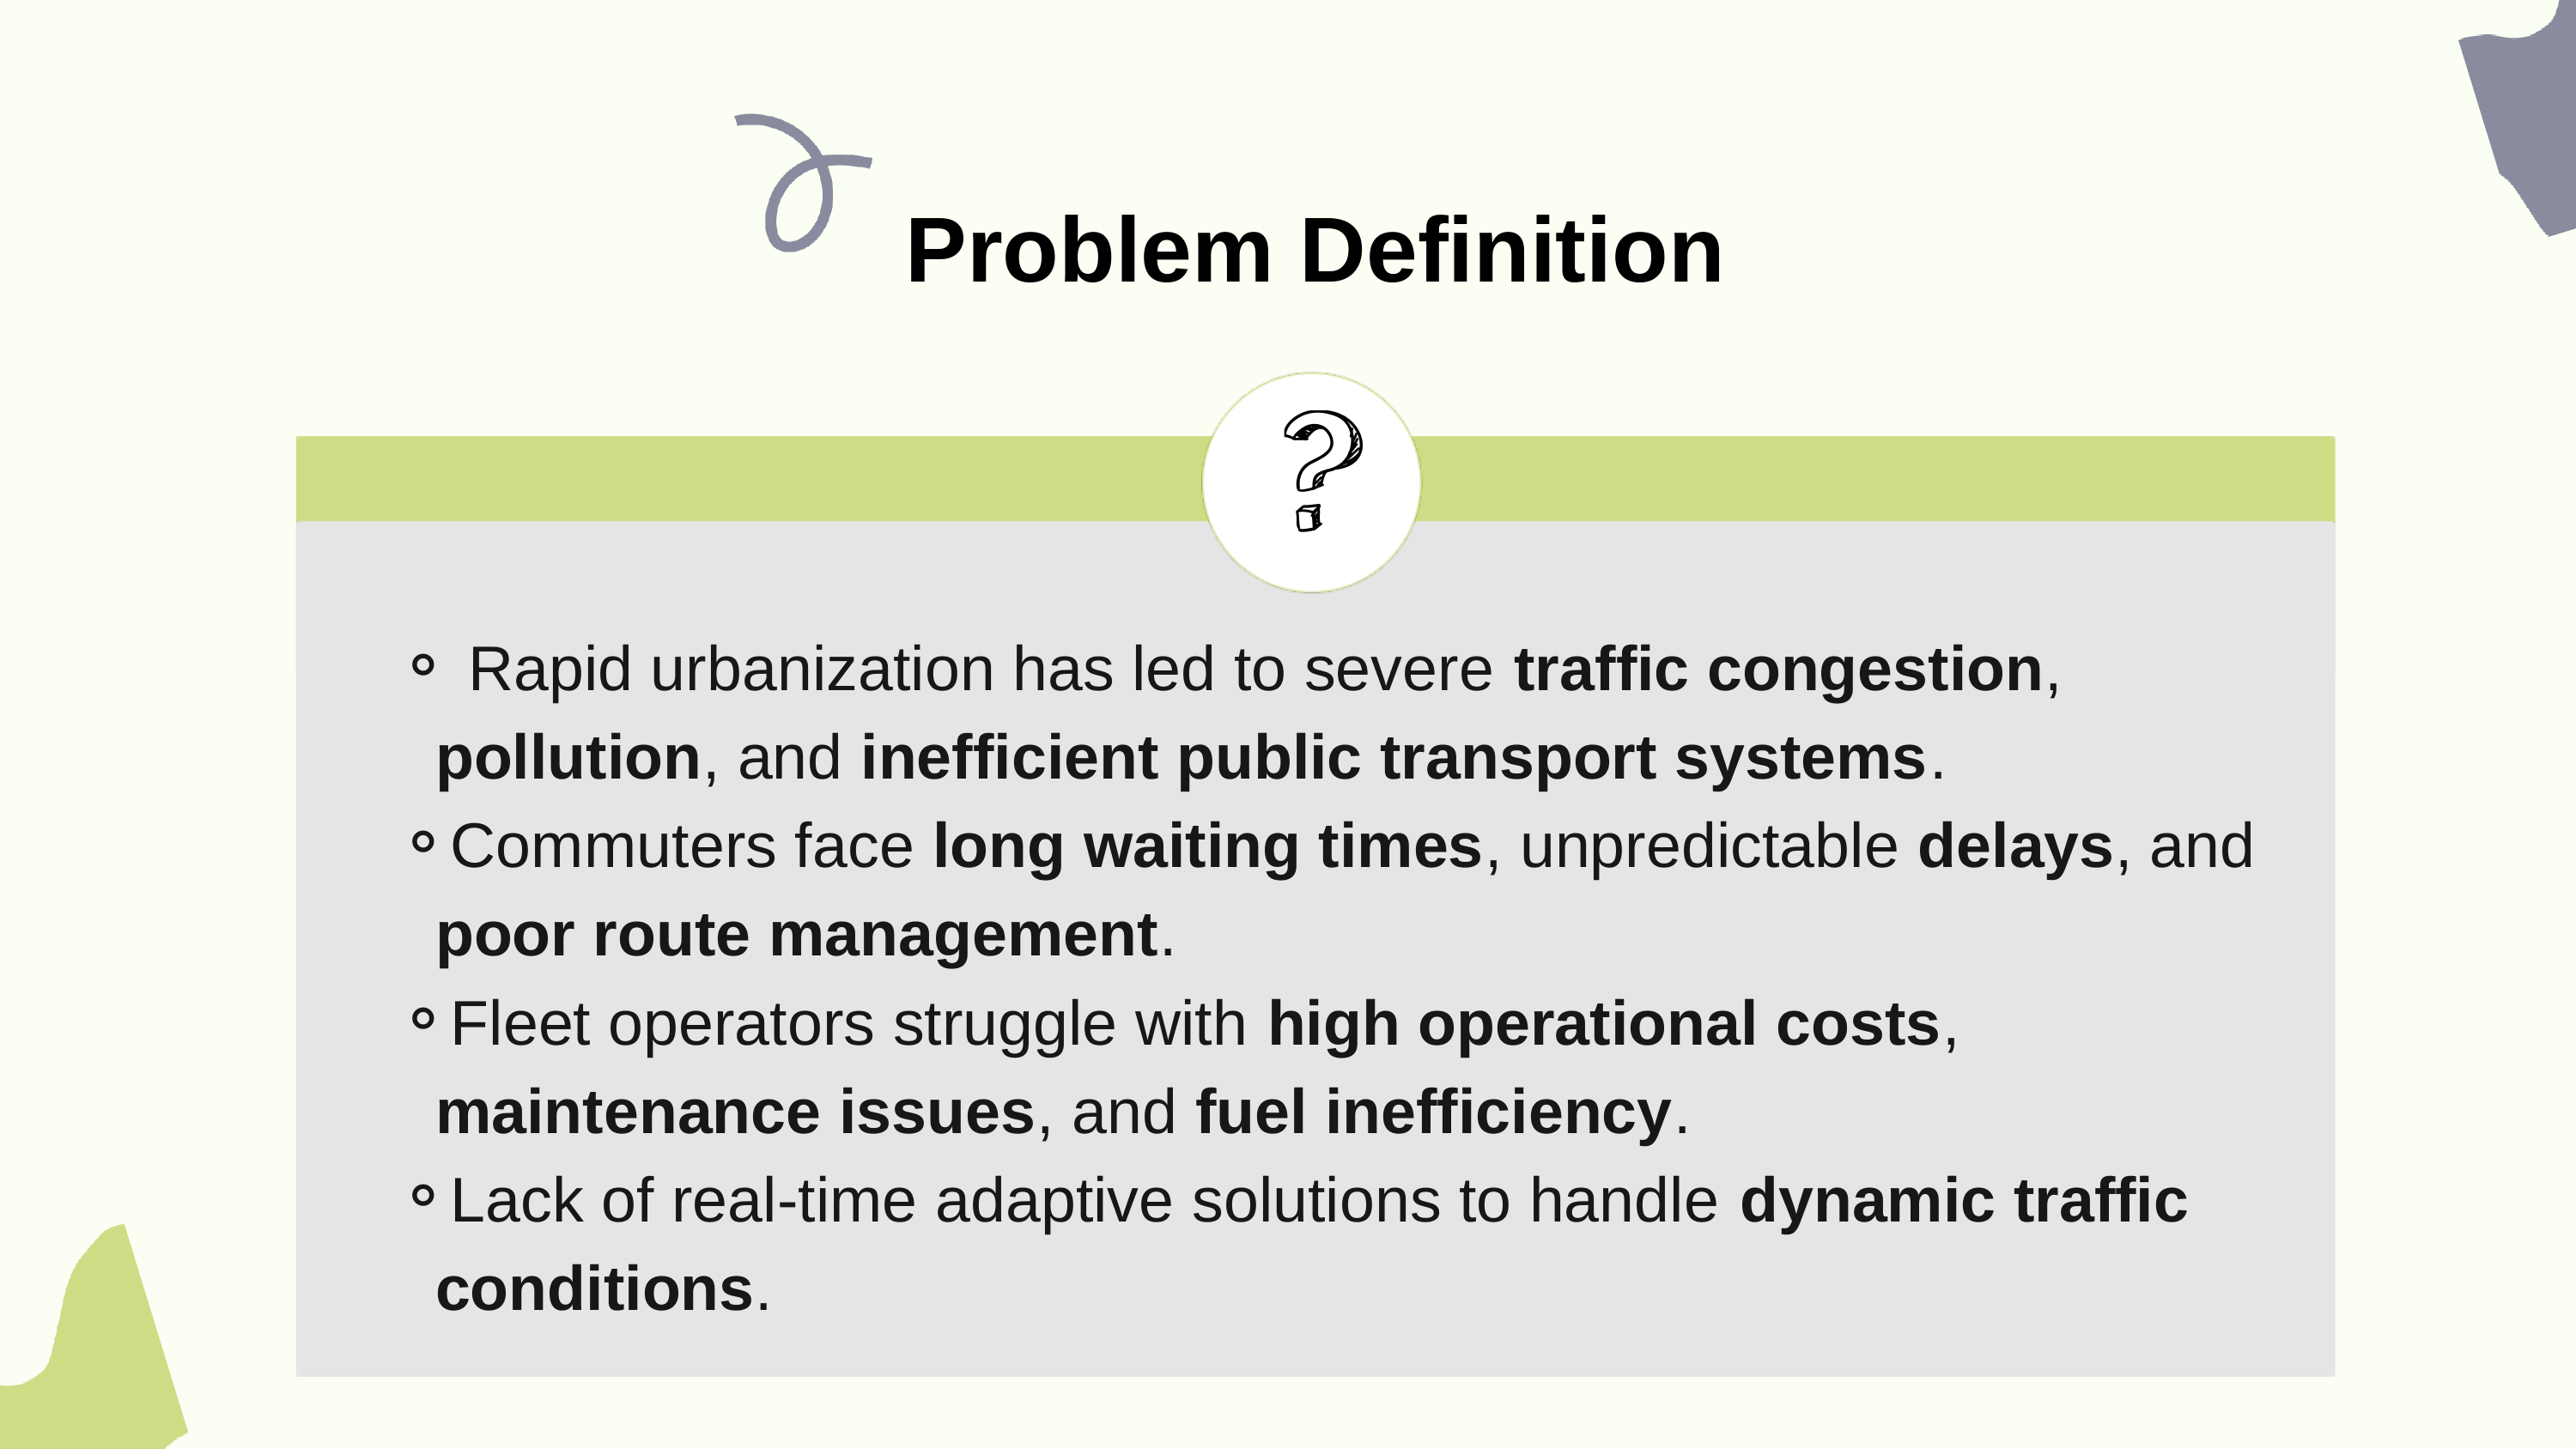

Problem Definition

 Rapid urbanization has led to severe traffic congestion, pollution, and inefficient public transport systems.
Commuters face long waiting times, unpredictable delays, and poor route management.
Fleet operators struggle with high operational costs, maintenance issues, and fuel inefficiency.
Lack of real-time adaptive solutions to handle dynamic traffic conditions.